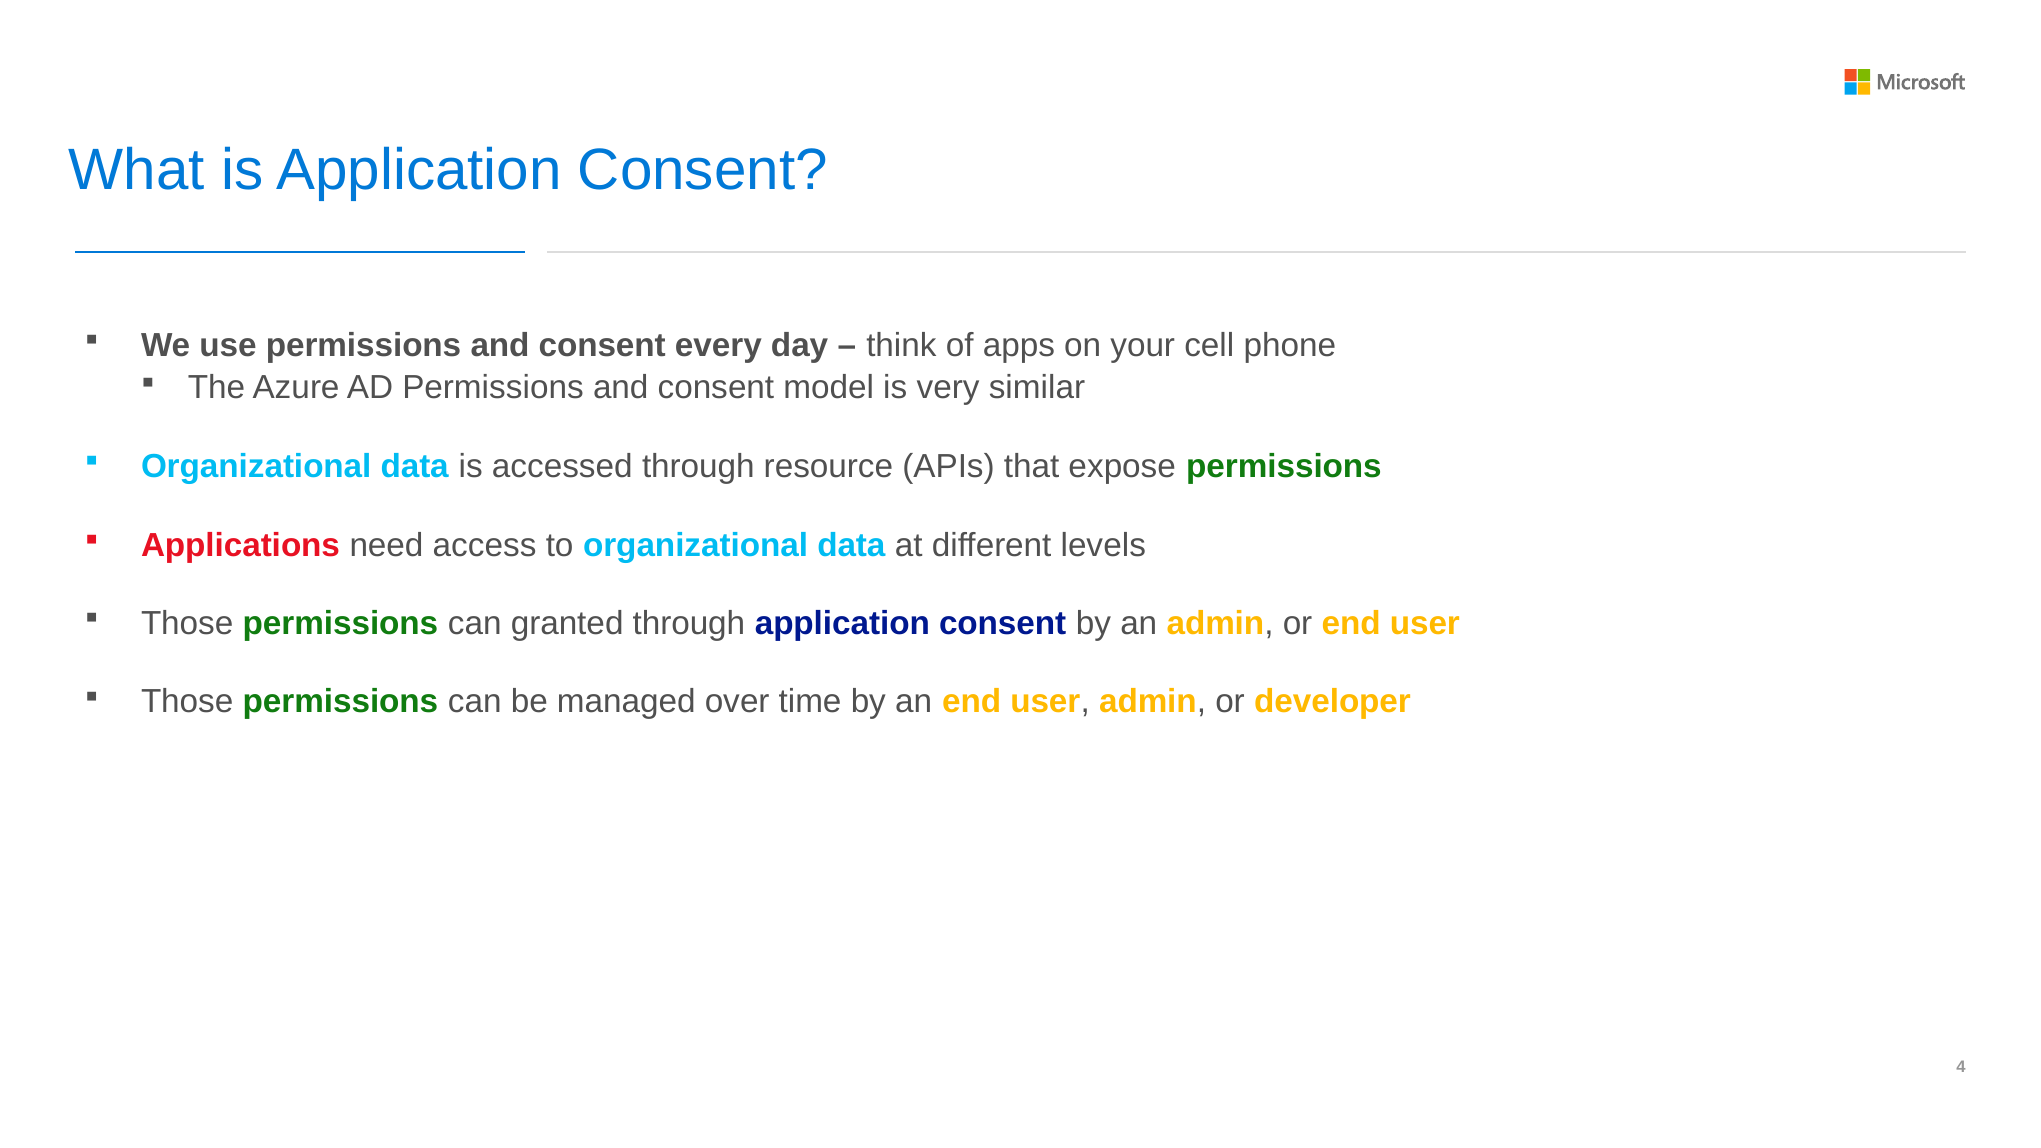

What is Application Consent?
We use permissions and consent every day – think of apps on your cell phone
The Azure AD Permissions and consent model is very similar
Organizational data is accessed through resource (APIs) that expose permissions
Applications need access to organizational data at different levels
Those permissions can granted through application consent by an admin, or end user
Those permissions can be managed over time by an end user, admin, or developer

4